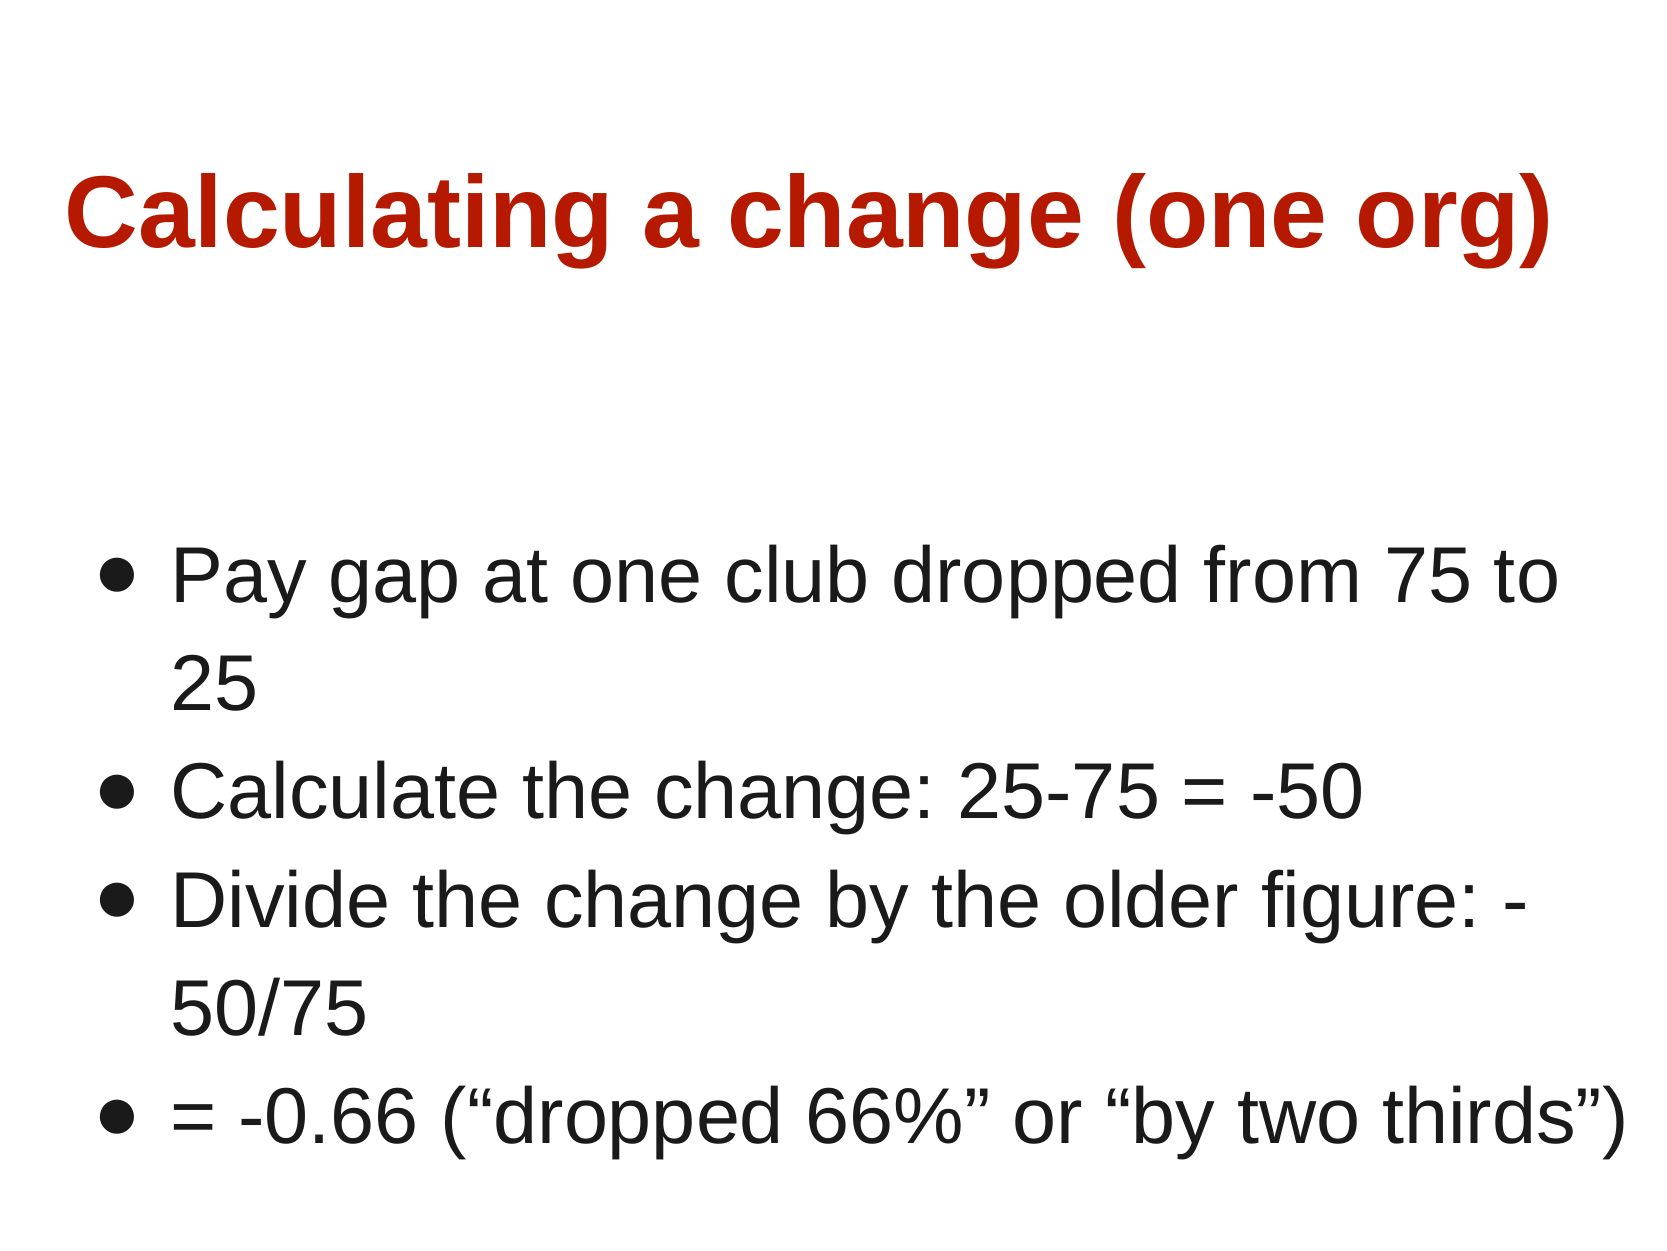

Calculating a change (one org)
Pay gap at one club dropped from 75 to 25
Calculate the change: 25-75 = -50
Divide the change by the older figure: -50/75
= -0.66 (“dropped 66%” or “by two thirds”)